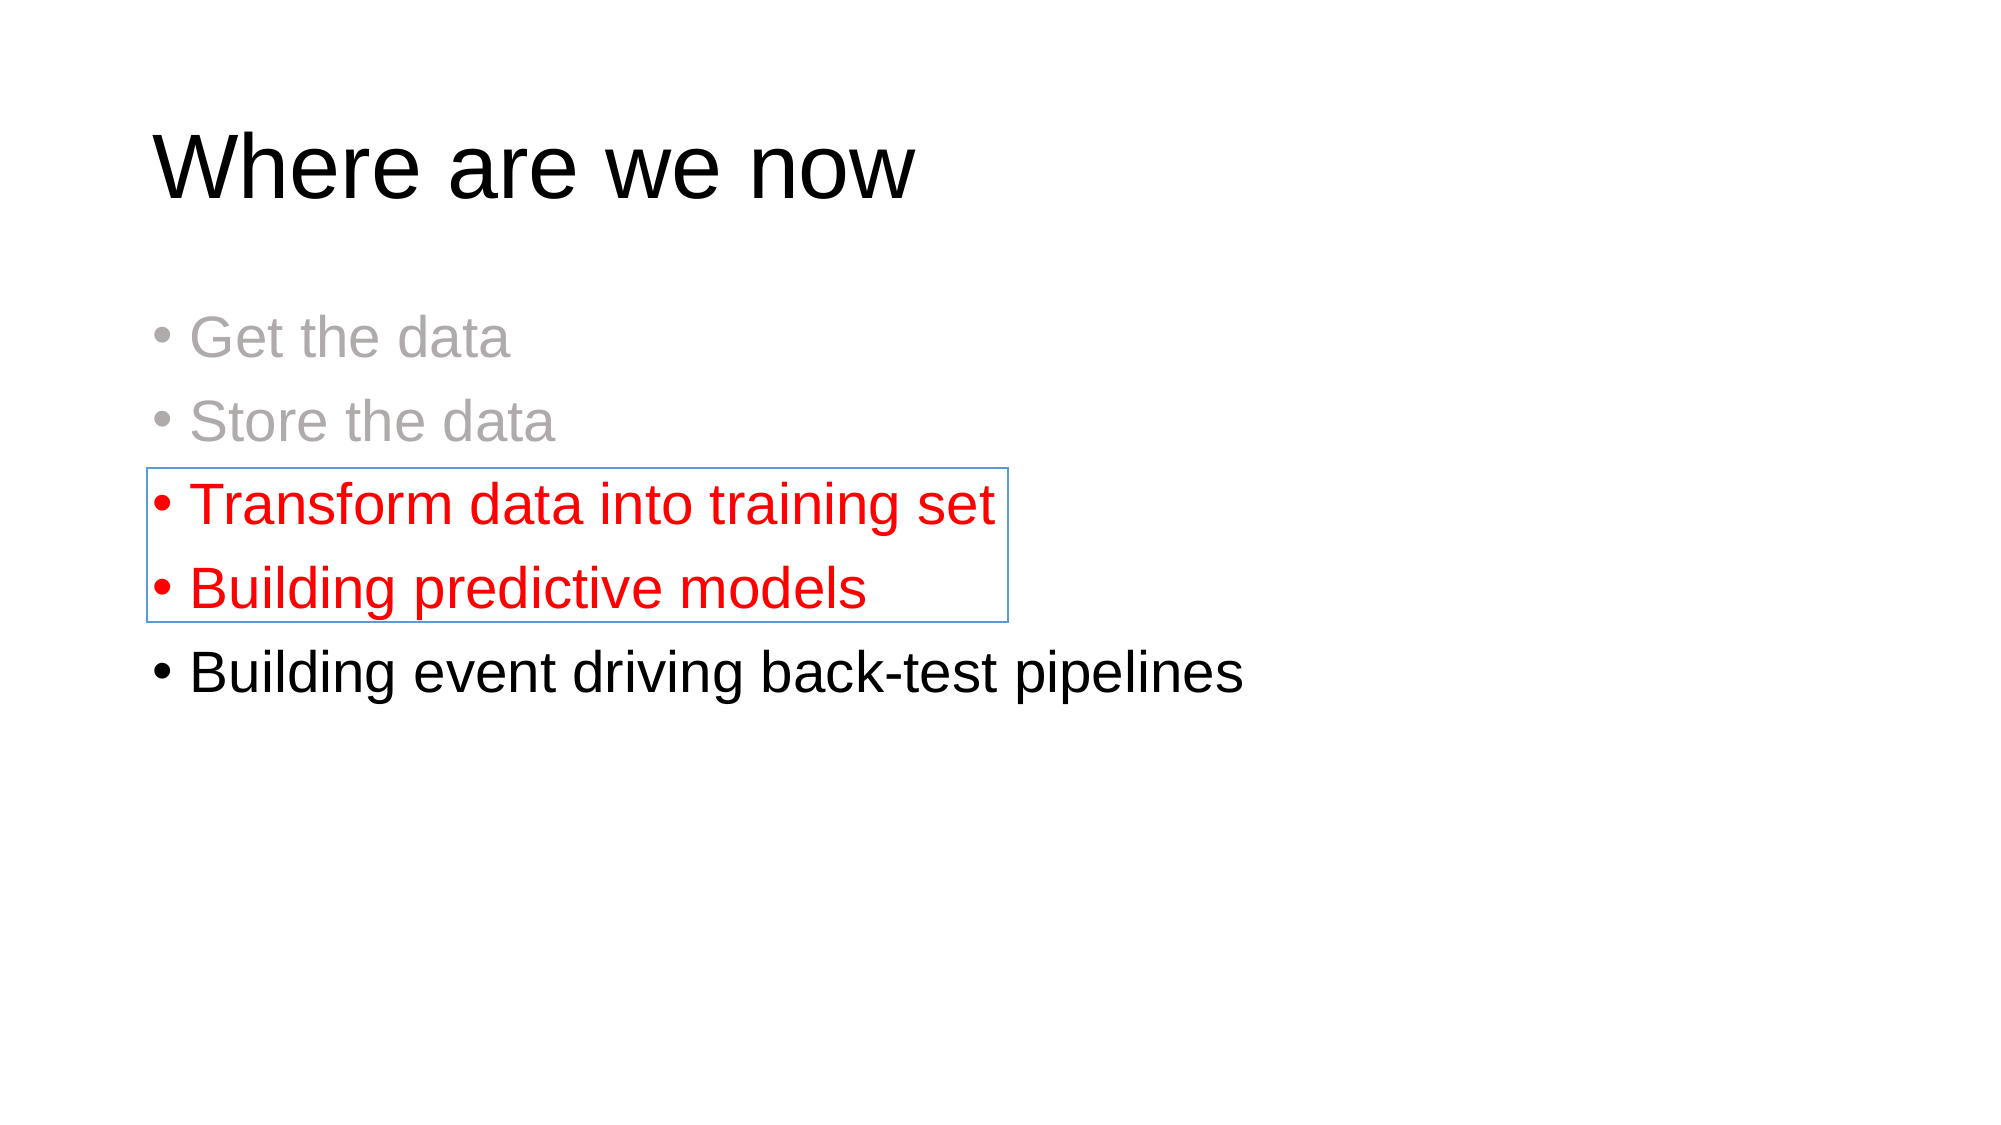

# Where are we now
Get the data
Store the data
Transform data into training set
Building predictive models
Building event driving back-test pipelines